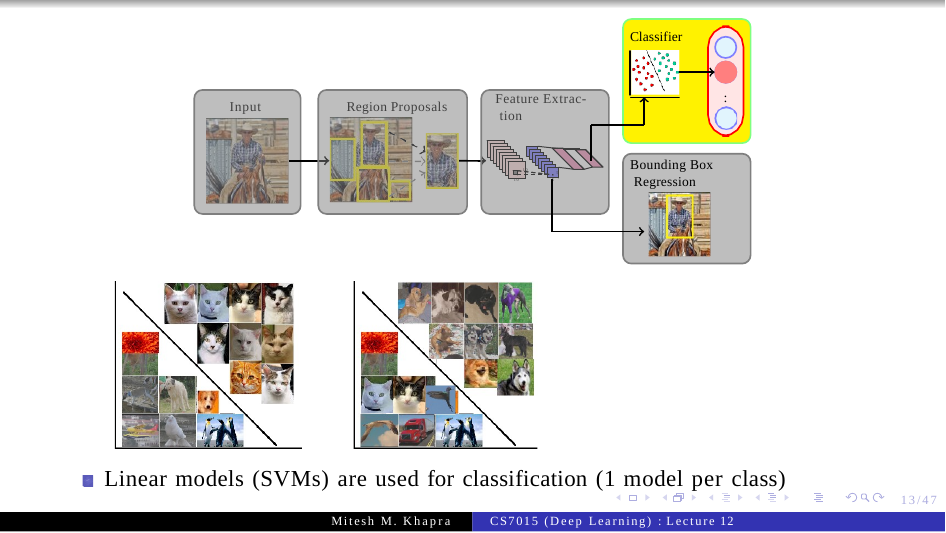

Classifier

.
.
Feature Extrac-  tion

Input
Region Proposals

Bounding Box  Regression
10
5
5
10

Linear models (SVMs) are used for classification (1 model per class)

13/47

Mitesh M. Khapra
CS7015 (Deep Learning) : Lecture 12